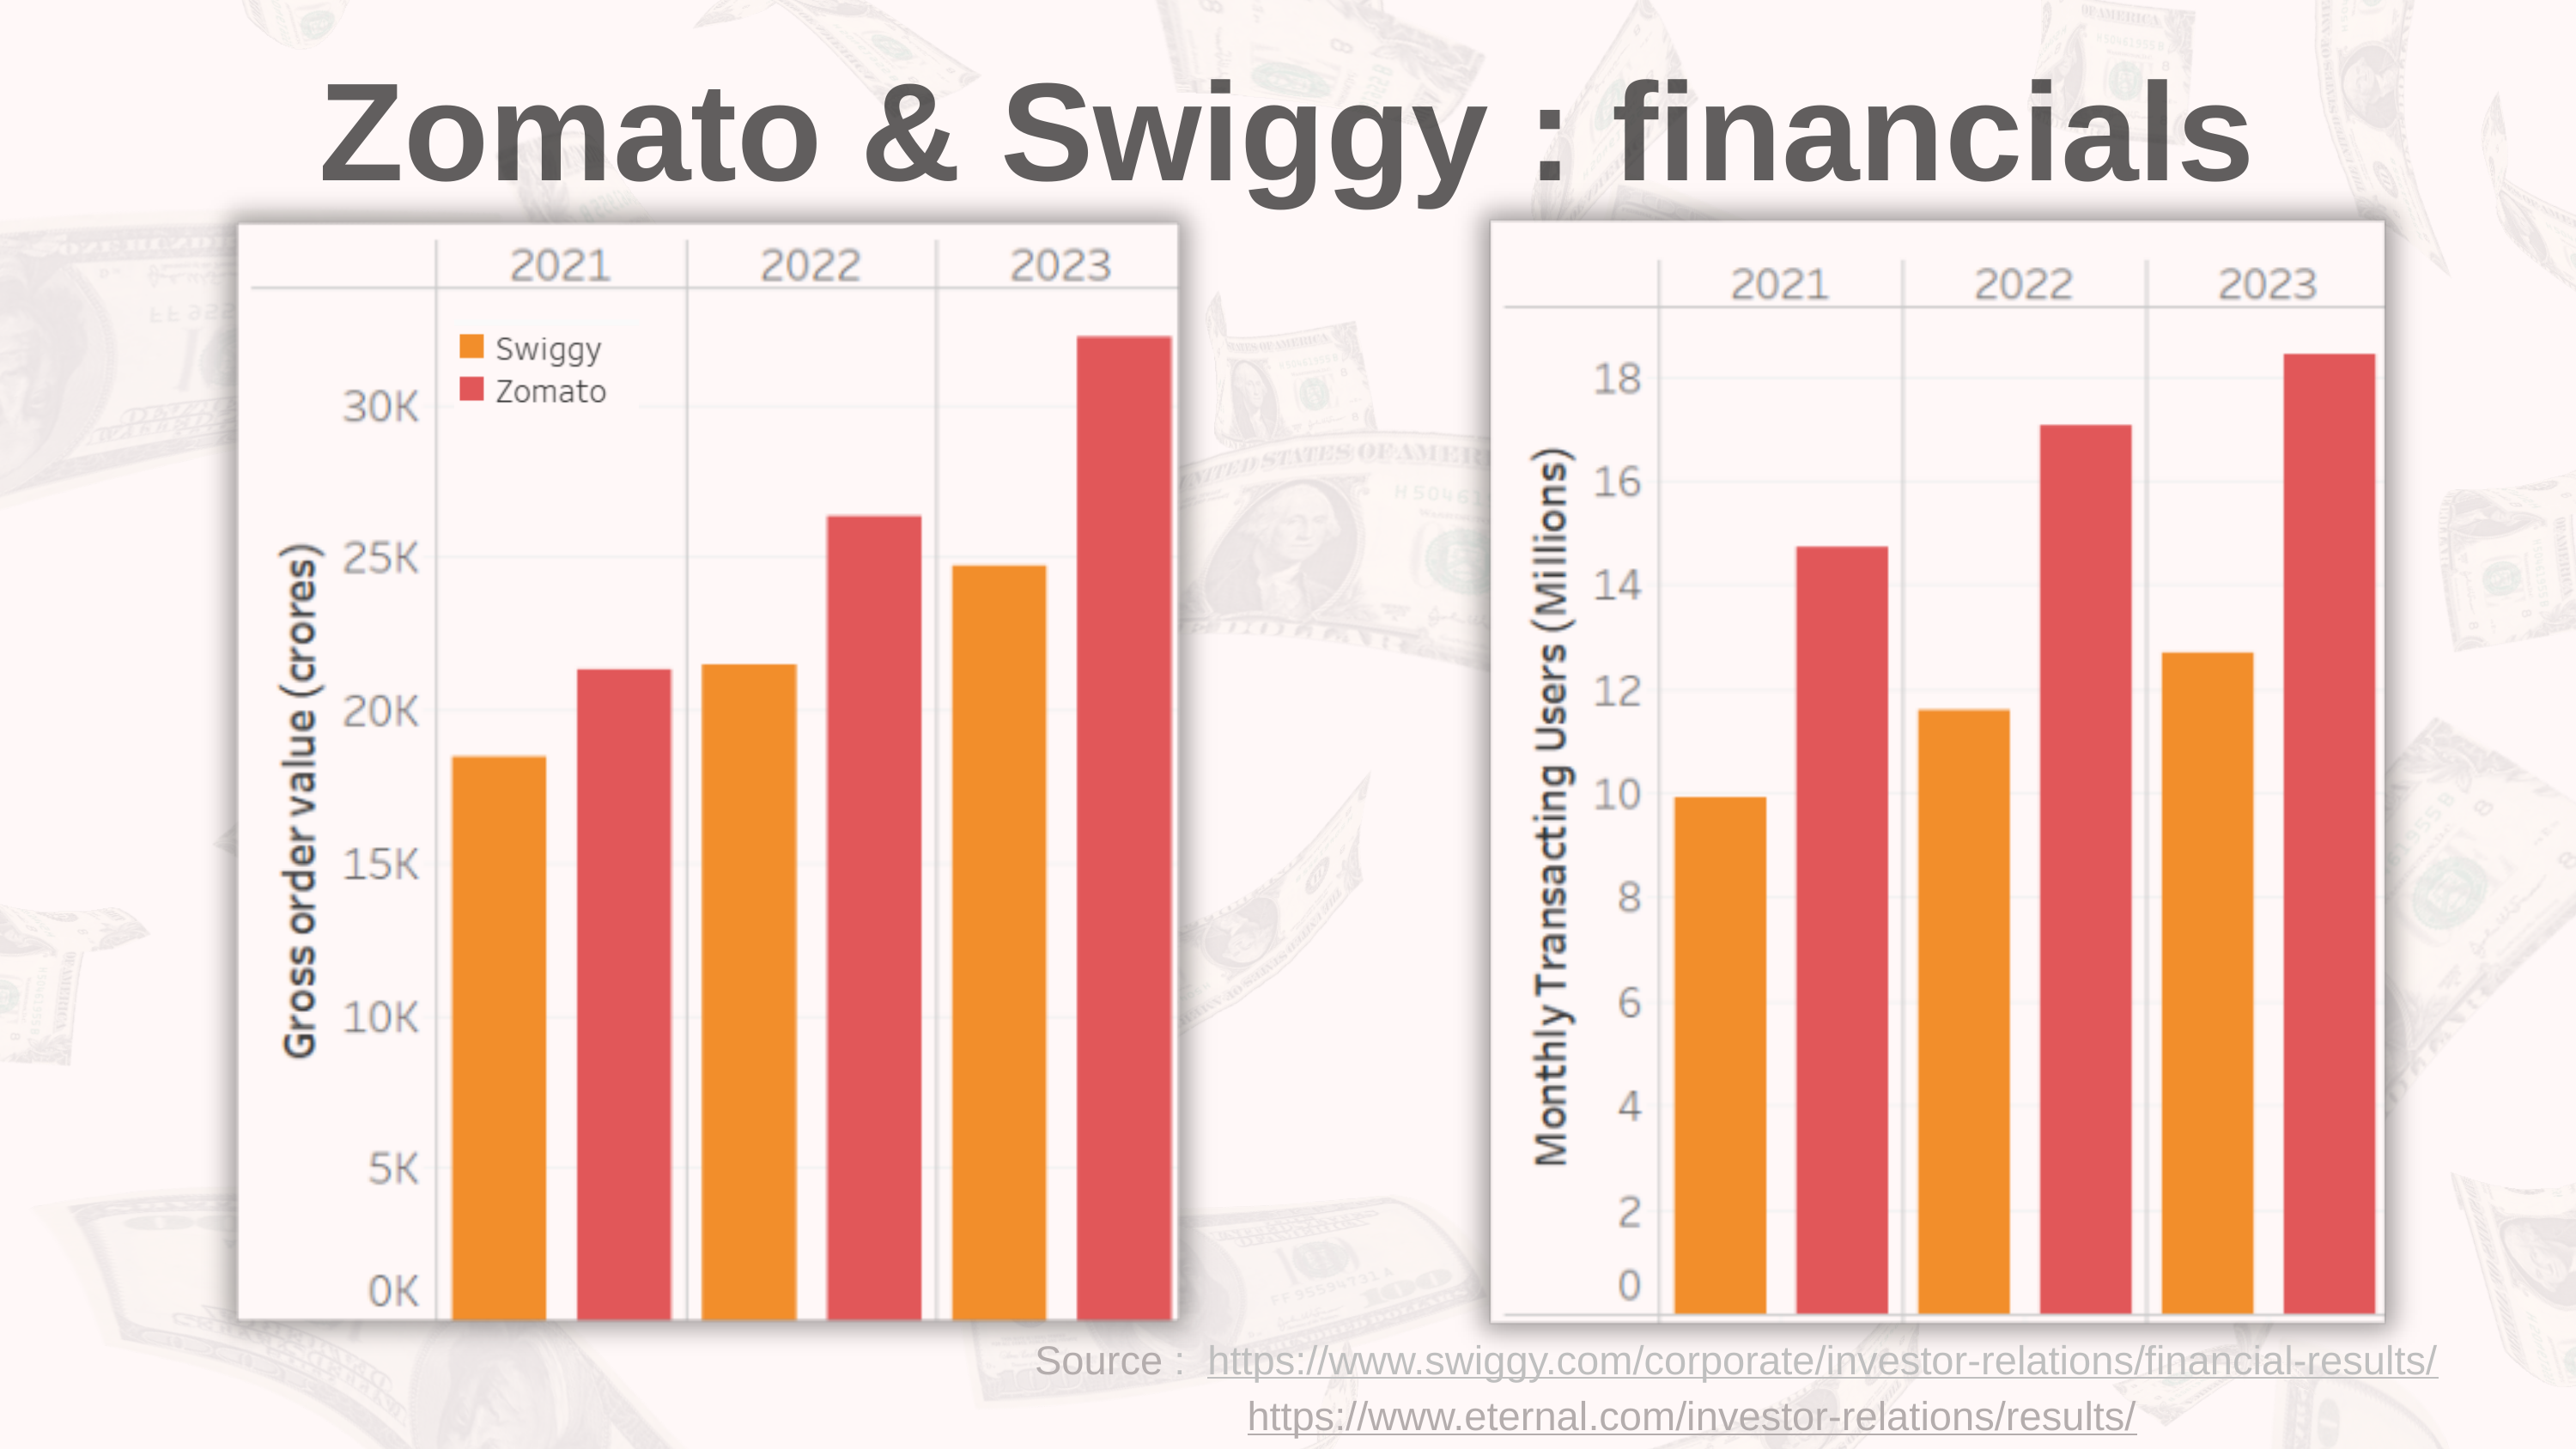

Zomato & Swiggy : financials

        Source :  https://www.swiggy.com/corporate/investor-relations/financial-results/
https://www.eternal.com/investor-relations/results/